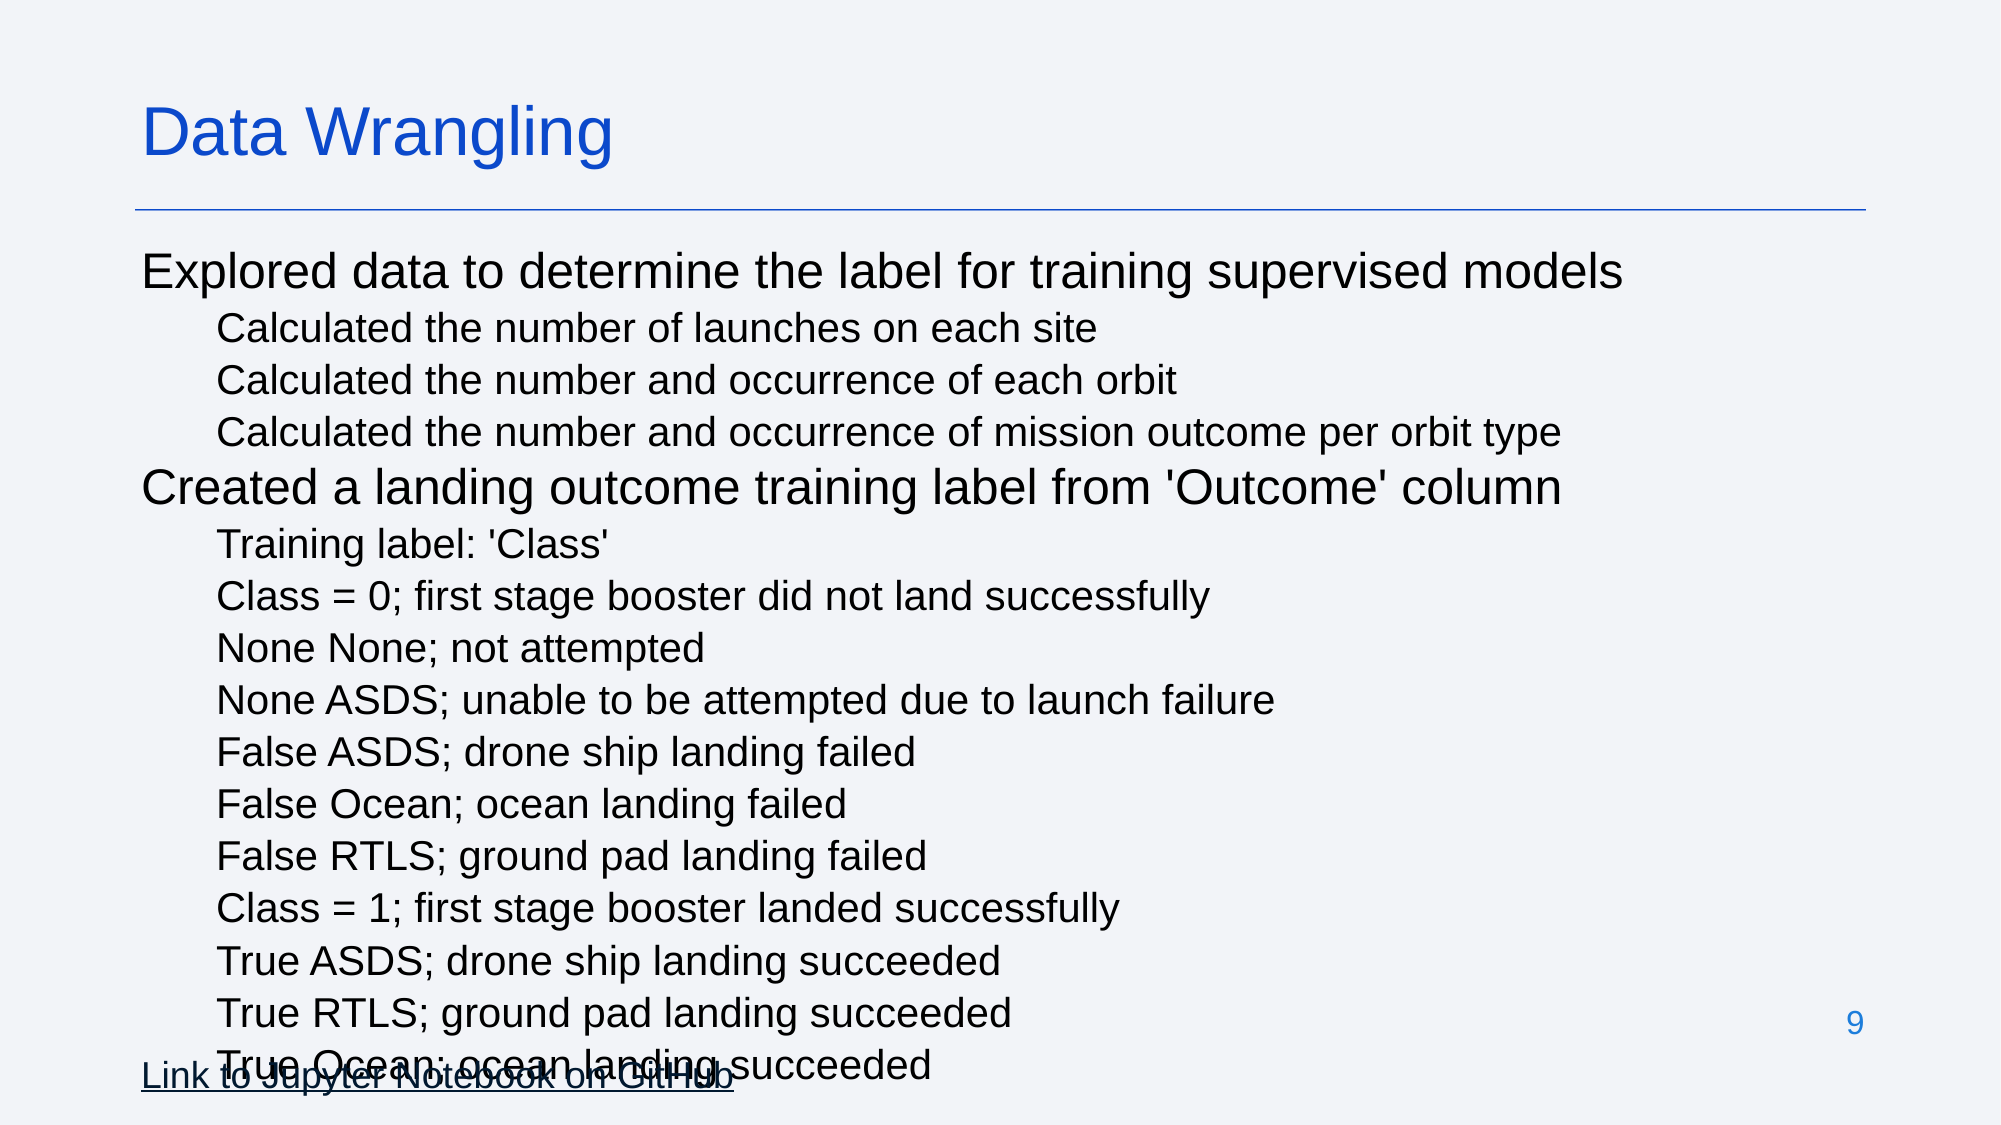

Data Wrangling
Explored data to determine the label for training supervised models
Calculated the number of launches on each site
Calculated the number and occurrence of each orbit
Calculated the number and occurrence of mission outcome per orbit type
Created a landing outcome training label from 'Outcome' column
Training label: 'Class'
Class = 0; first stage booster did not land successfully
None None; not attempted
None ASDS; unable to be attempted due to launch failure
False ASDS; drone ship landing failed
False Ocean; ocean landing failed
False RTLS; ground pad landing failed
Class = 1; first stage booster landed successfully
True ASDS; drone ship landing succeeded
True RTLS; ground pad landing succeeded
True Ocean; ocean landing succeeded

9
Link to Jupyter Notebook on GitHub